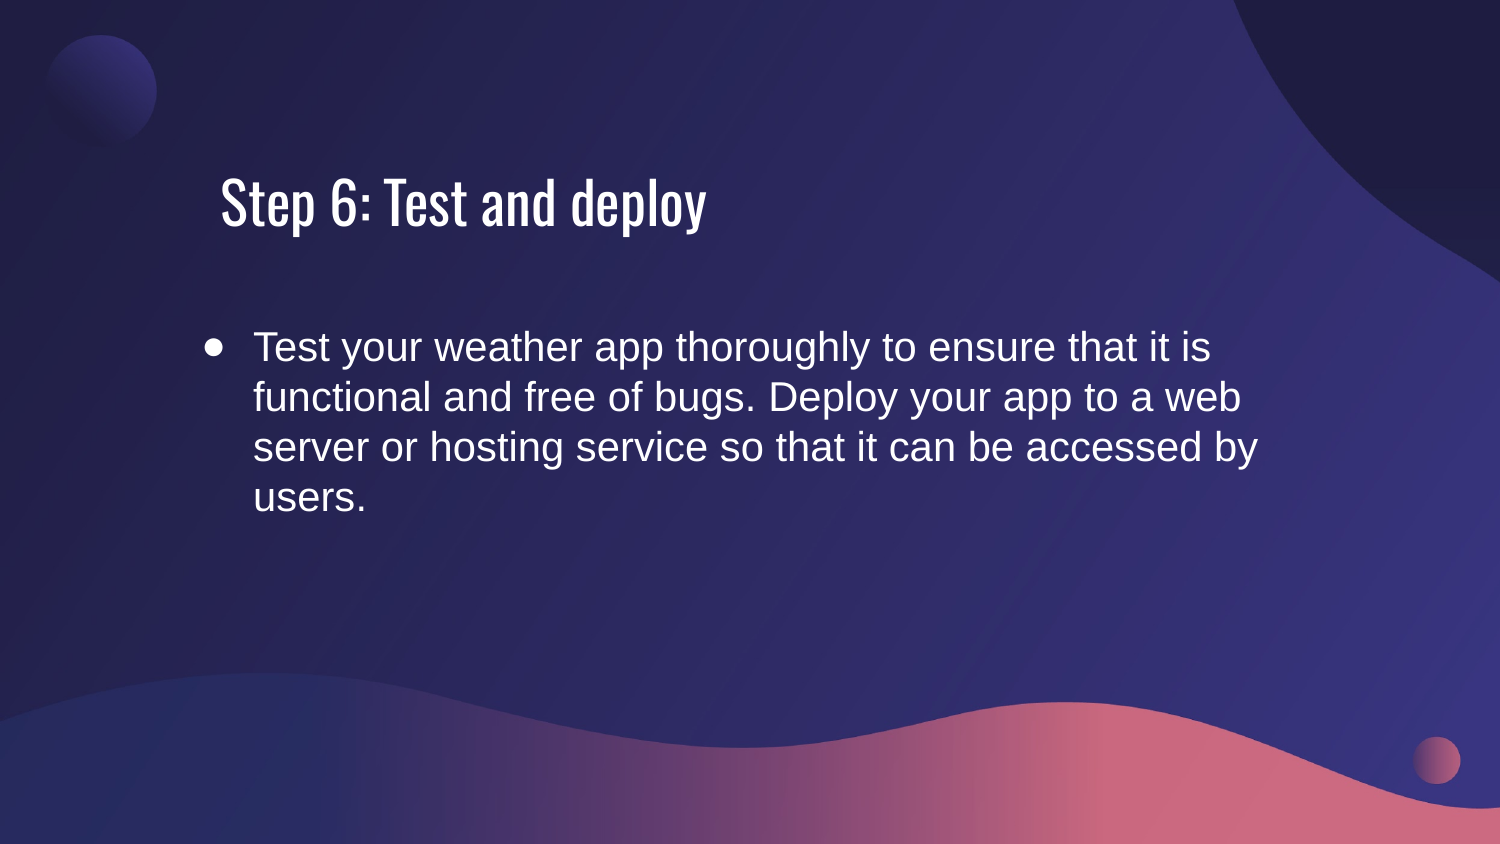

# Step 6: Test and deploy
Test your weather app thoroughly to ensure that it is functional and free of bugs. Deploy your app to a web server or hosting service so that it can be accessed by users.